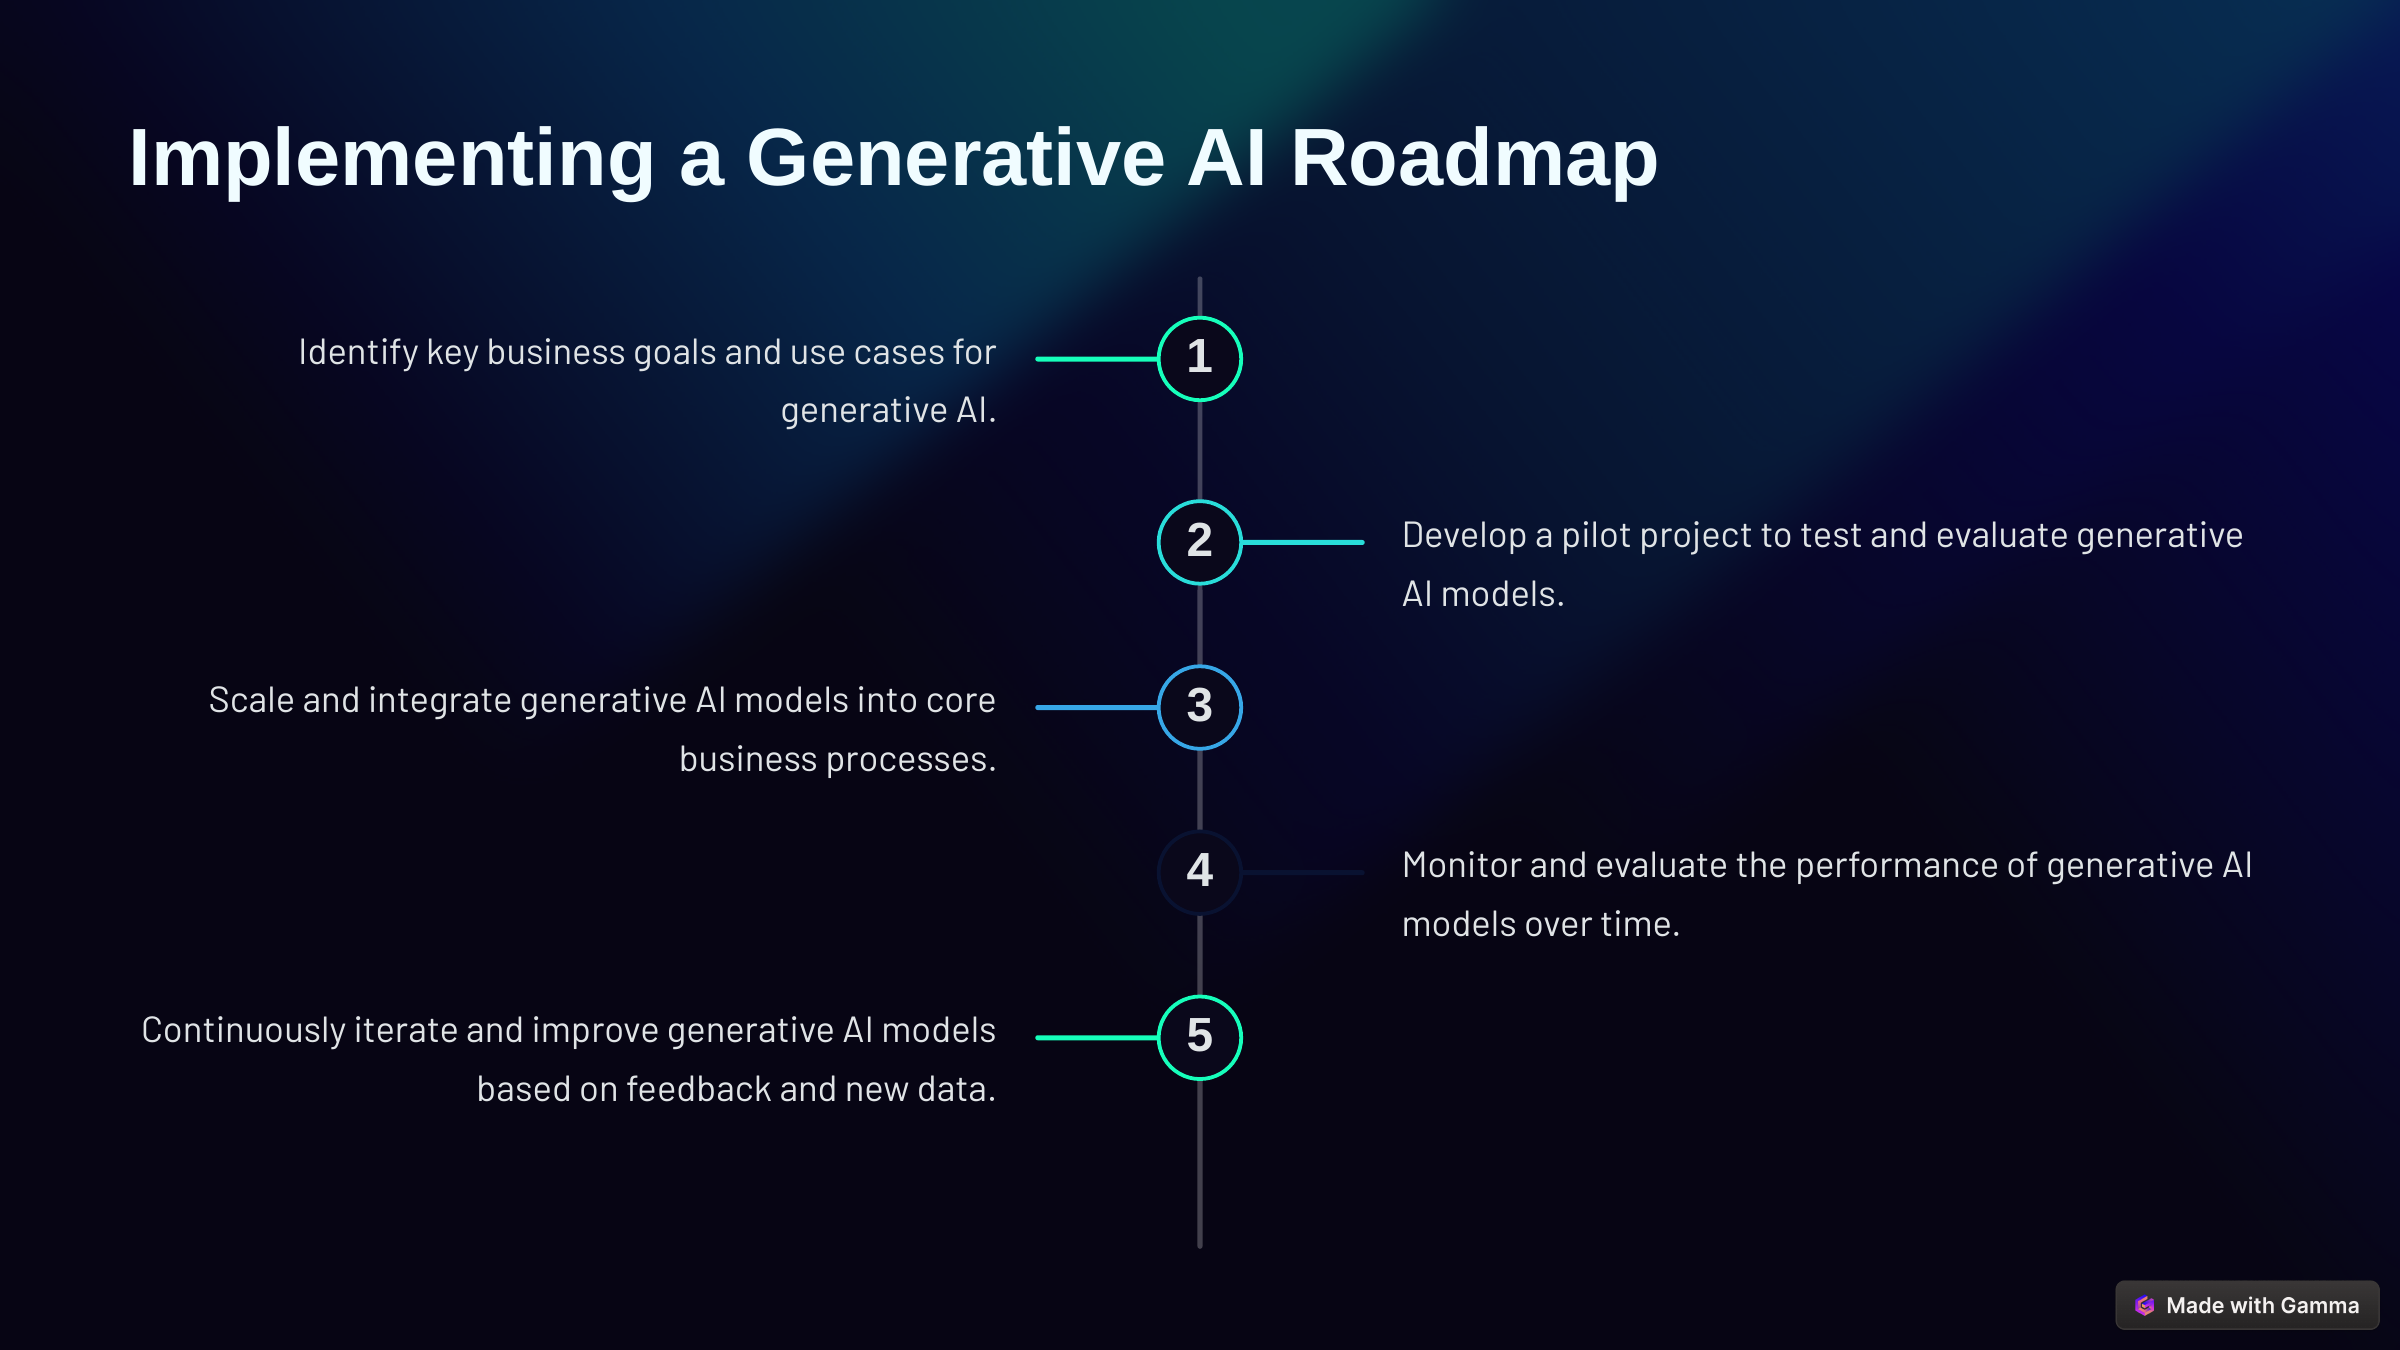

Implementing a Generative AI Roadmap

Identify key business goals and use cases for generative AI.

1

Develop a pilot project to test and evaluate generative AI models.

2

Scale and integrate generative AI models into core business processes.

3

Monitor and evaluate the performance of generative AI models over time.

4

Continuously iterate and improve generative AI models based on feedback and new data.

5